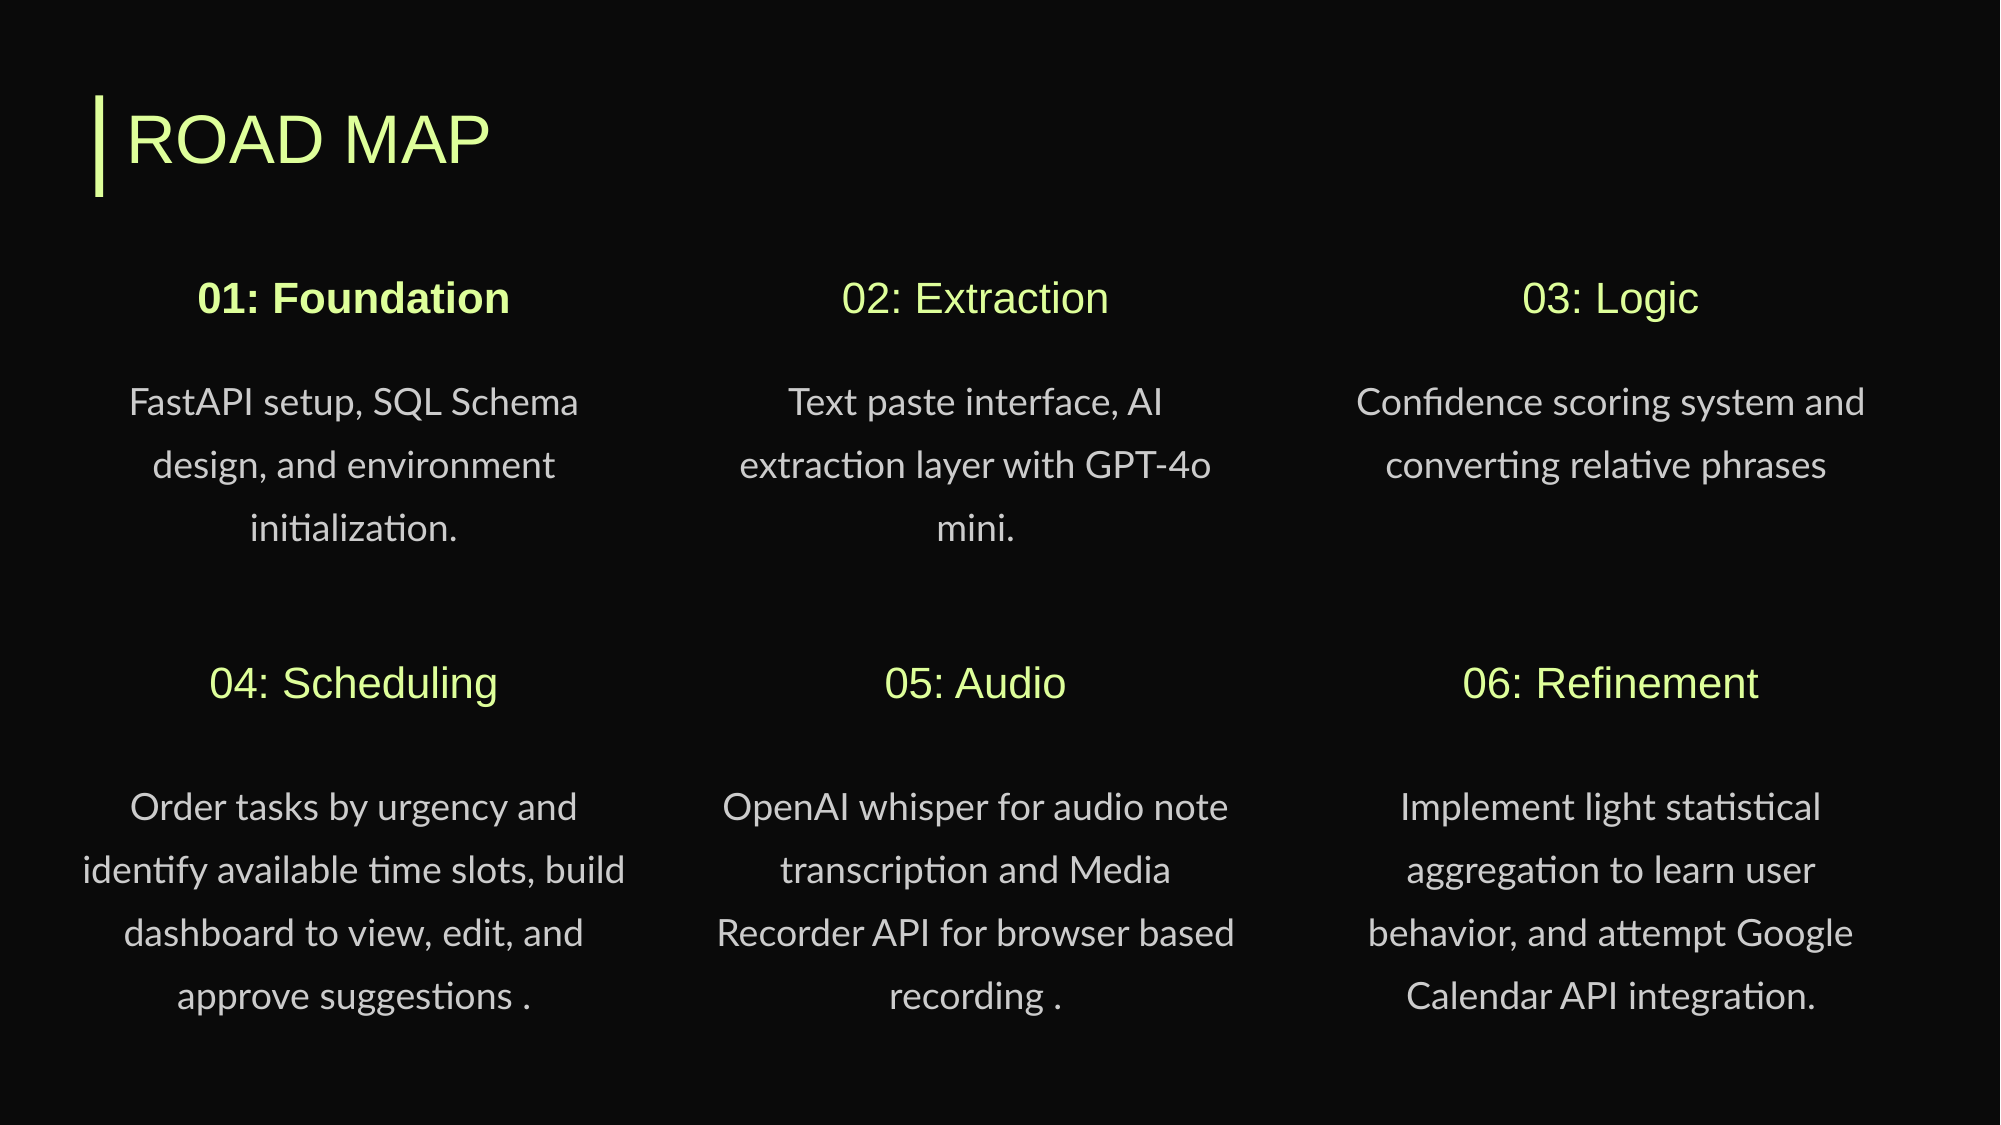

ROAD MAP
02: Extraction
01: Foundation
03: Logic
Text paste interface, AI extraction layer with GPT-4o mini.
FastAPI setup, SQL Schema design, and environment initialization.
Confidence scoring system and converting relative phrases
04: Scheduling
05: Audio
06: Refinement
Implement light statistical aggregation to learn user behavior, and attempt Google Calendar API integration.
OpenAI whisper for audio note transcription and Media Recorder API for browser based recording .
Order tasks by urgency and identify available time slots, build dashboard to view, edit, and approve suggestions .